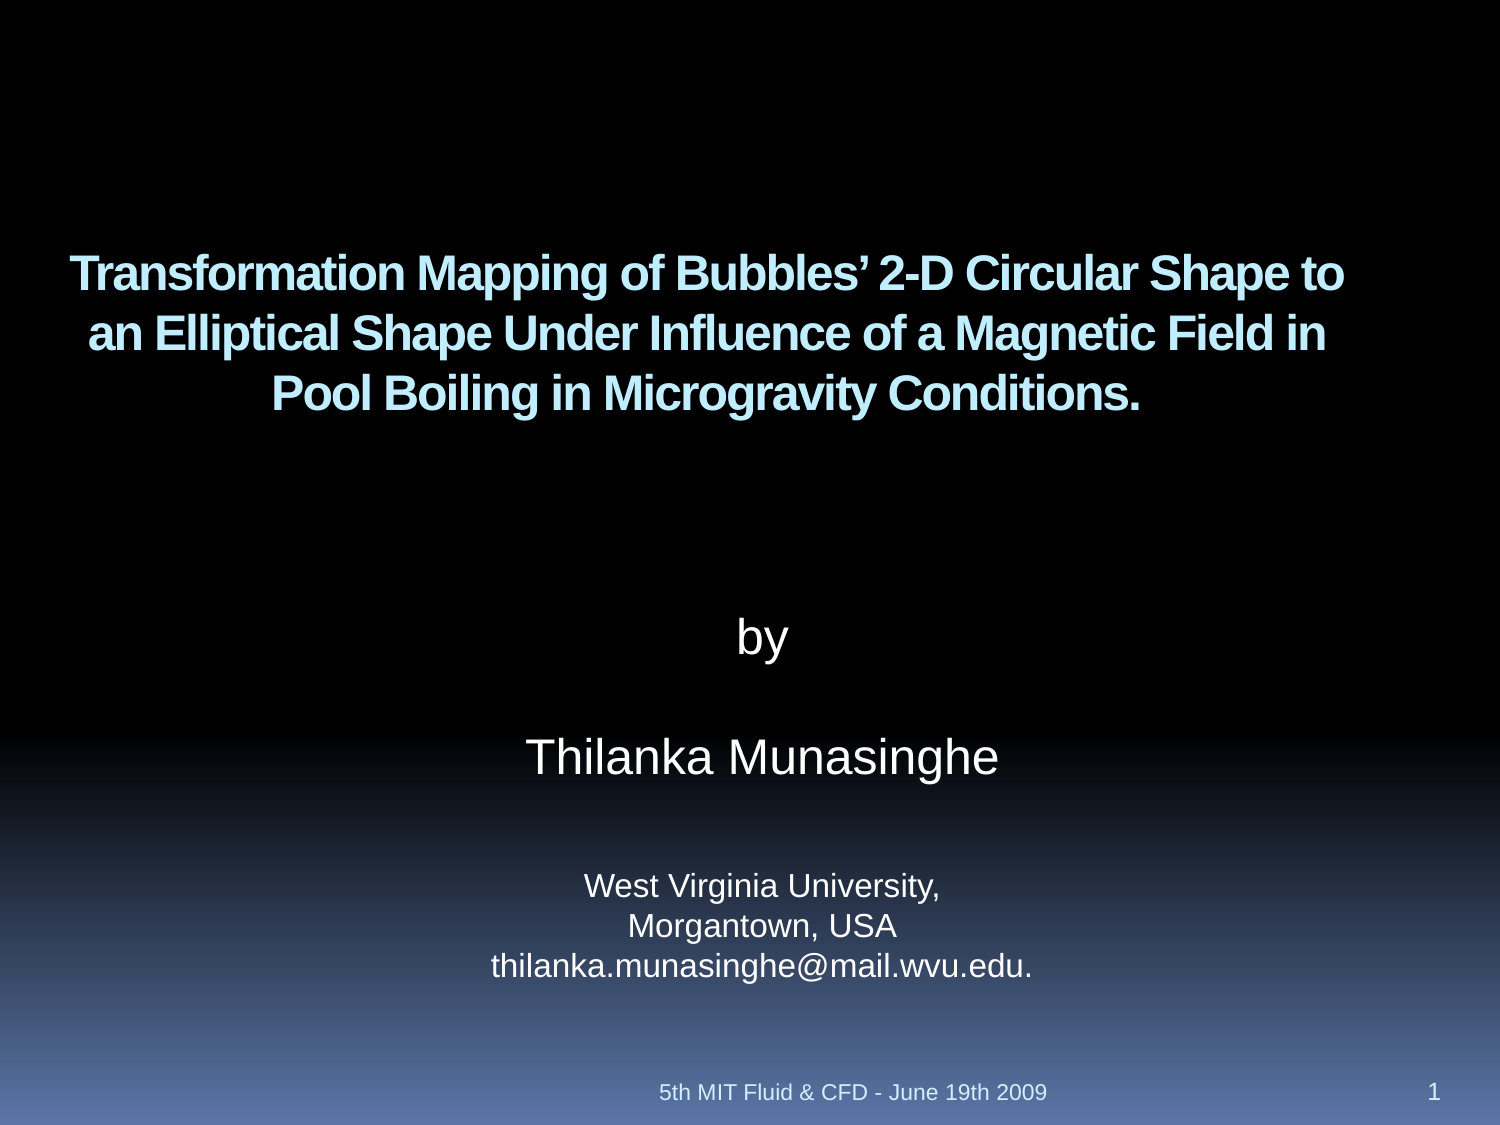

Transformation Mapping of Bubbles’ 2-D Circular Shape to an Elliptical Shape Under Influence of a Magnetic Field in Pool Boiling in Microgravity Conditions.

by

Thilanka Munasinghe

West Virginia University,
Morgantown, USA
thilanka.munasinghe@mail.wvu.edu.
5th MIT Fluid & CFD - June 19th 2009
1